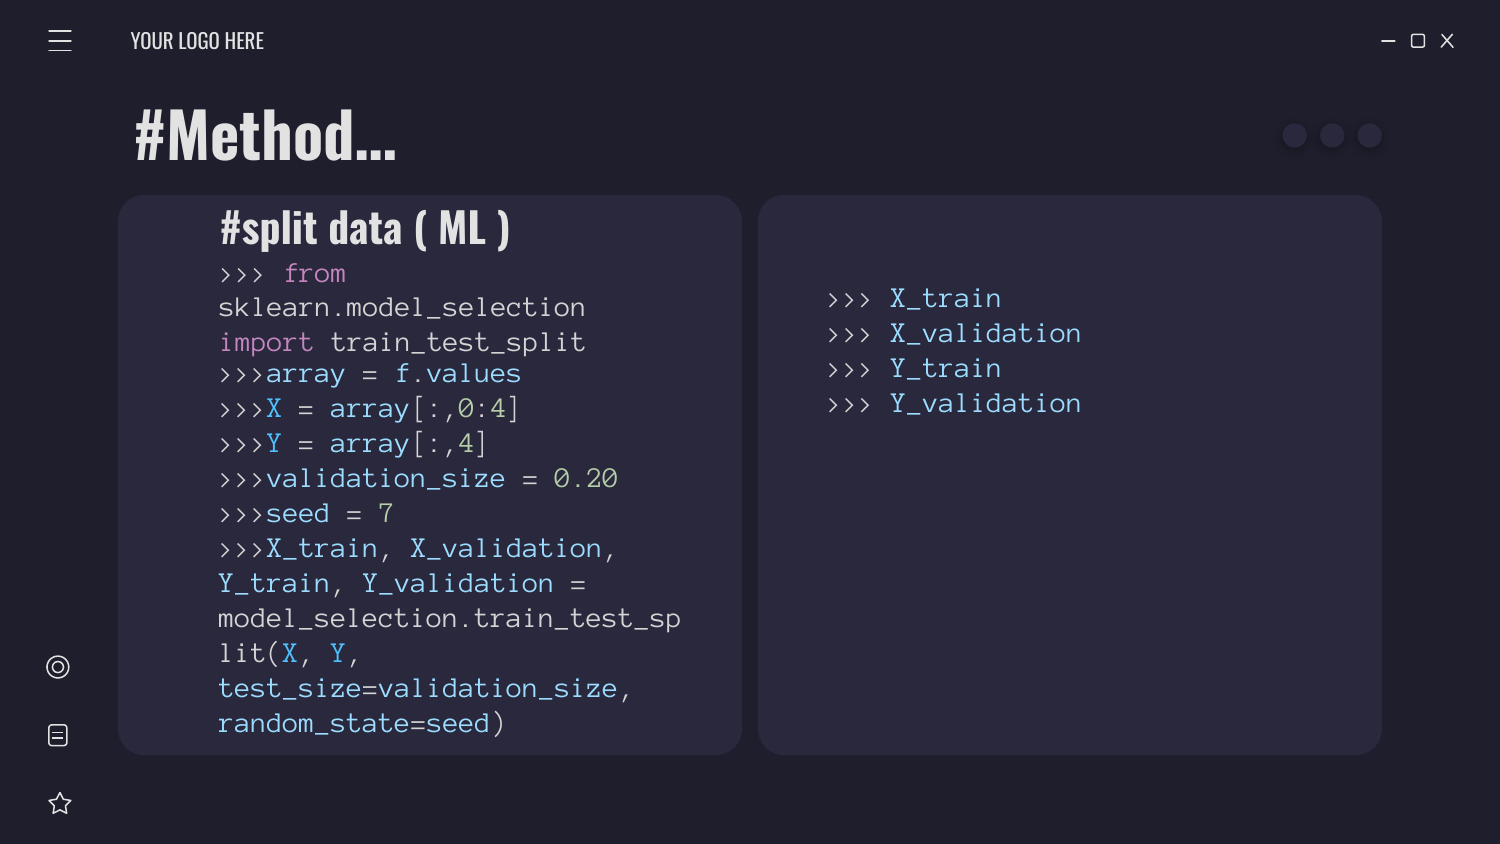

YOUR LOGO HERE

# #Method…

#split data ( ML )
>>> from sklearn.model_selection import train_test_split

>>> X_train
>>> X_validation
>>> Y_train
>>> Y_validation
>>>array = f.values
>>>X = array[:,0:4]
>>>Y = array[:,4]
>>>validation_size = 0.20
>>>seed = 7
>>>X_train, X_validation, Y_train, Y_validation = model_selection.train_test_split(X, Y, test_size=validation_size, random_state=seed)